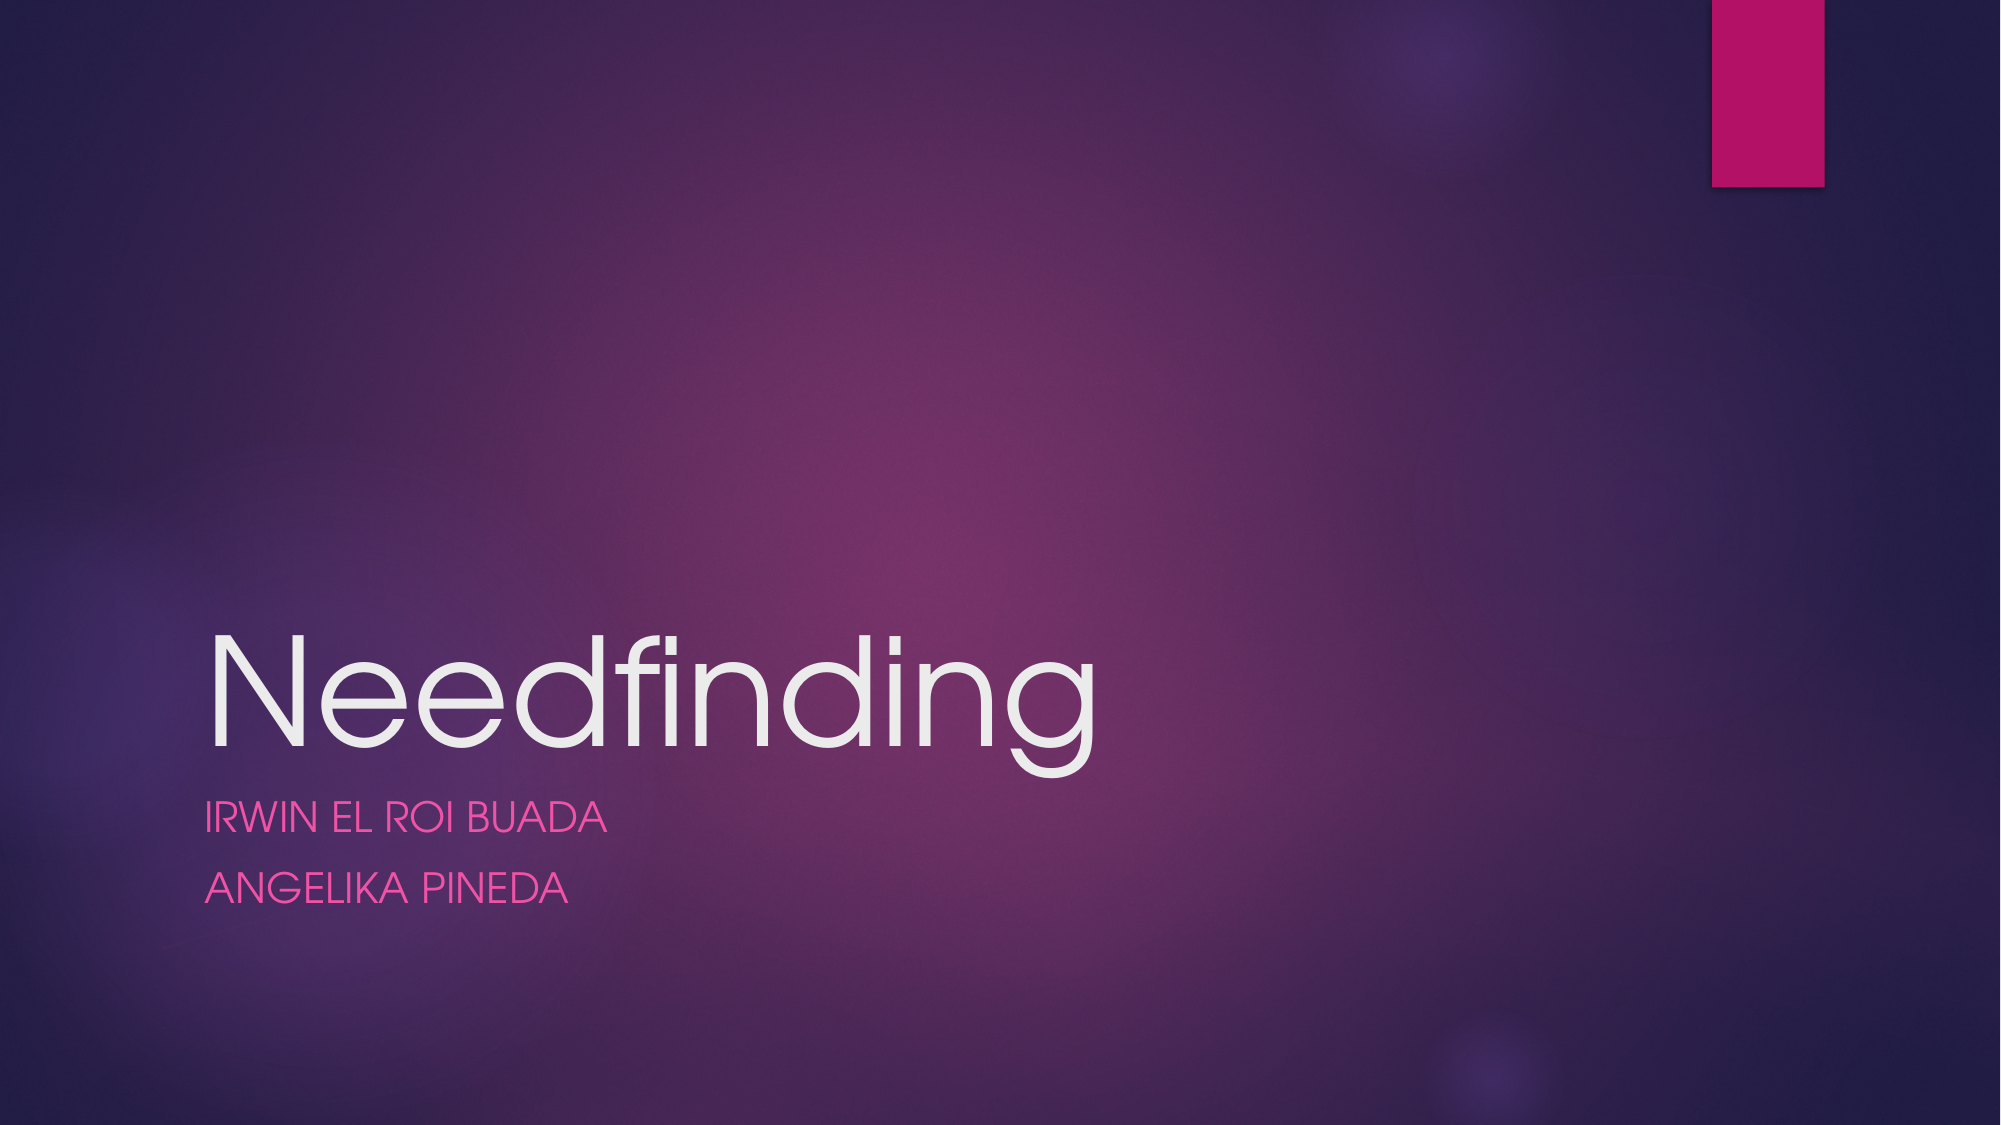

# Needfinding
Irwin El Roi Buada
Angelika Pineda